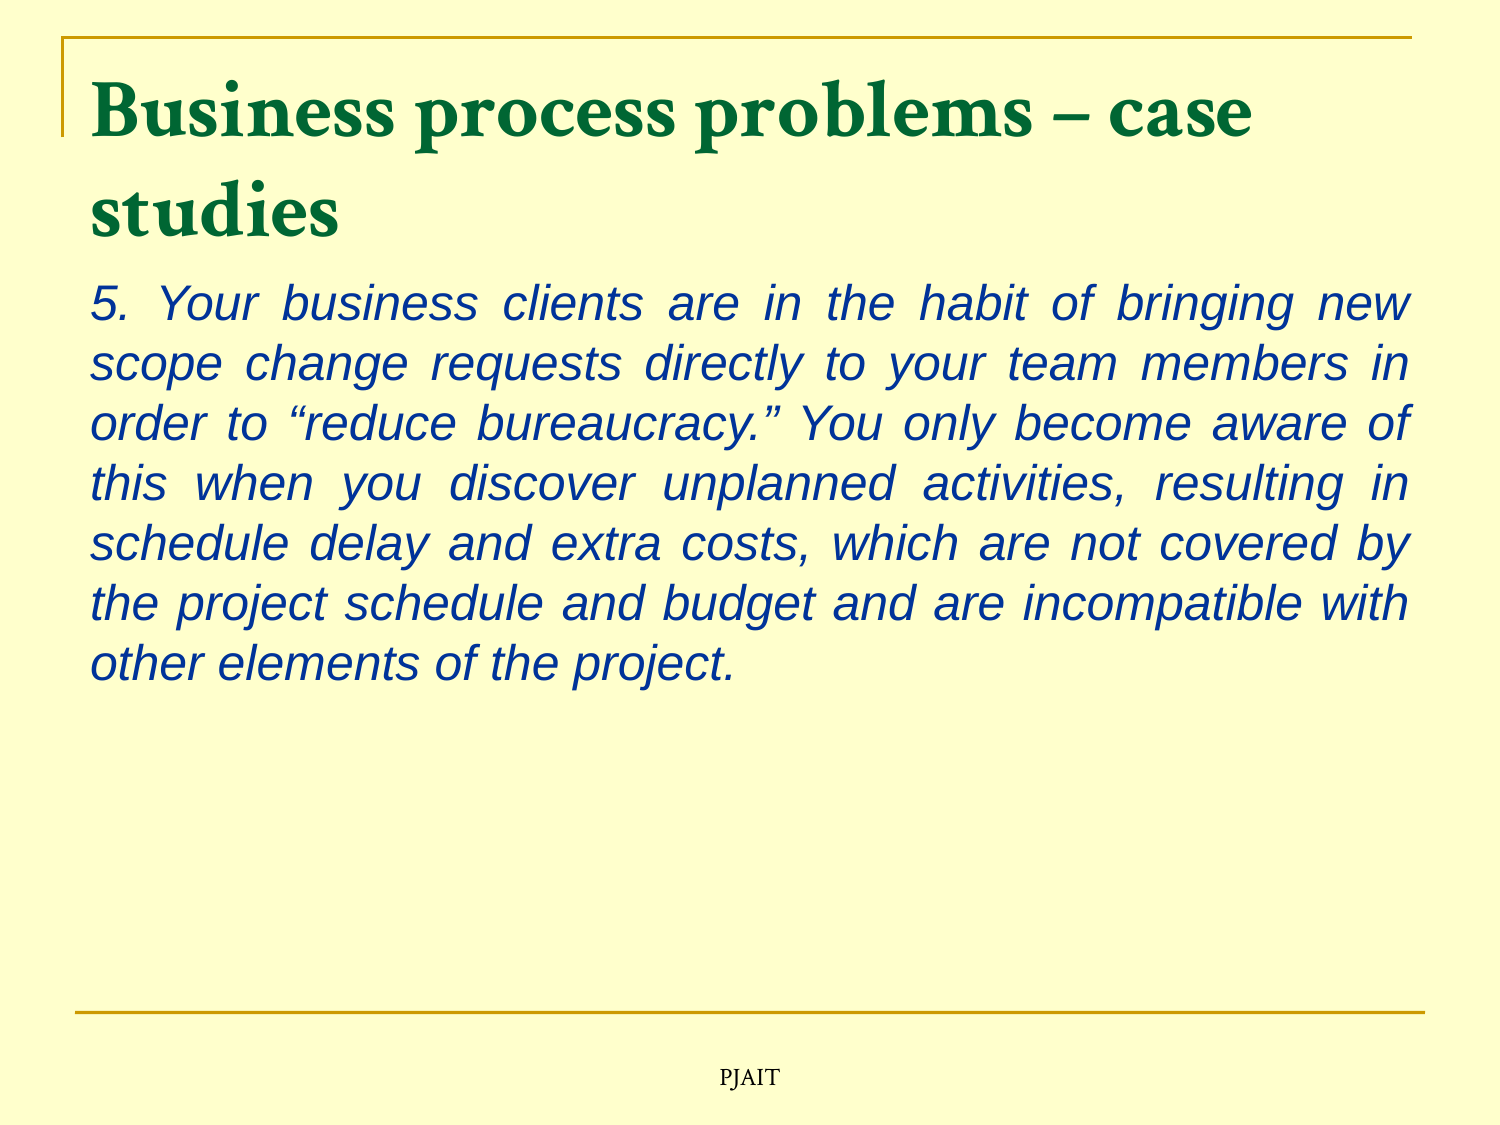

# Business process problems – case studies
5. Your business clients are in the habit of bringing new scope change requests directly to your team members in order to “reduce bureaucracy.” You only become aware of this when you discover unplanned activities, resulting in schedule delay and extra costs, which are not covered by the project schedule and budget and are incompatible with other elements of the project.

PJAIT